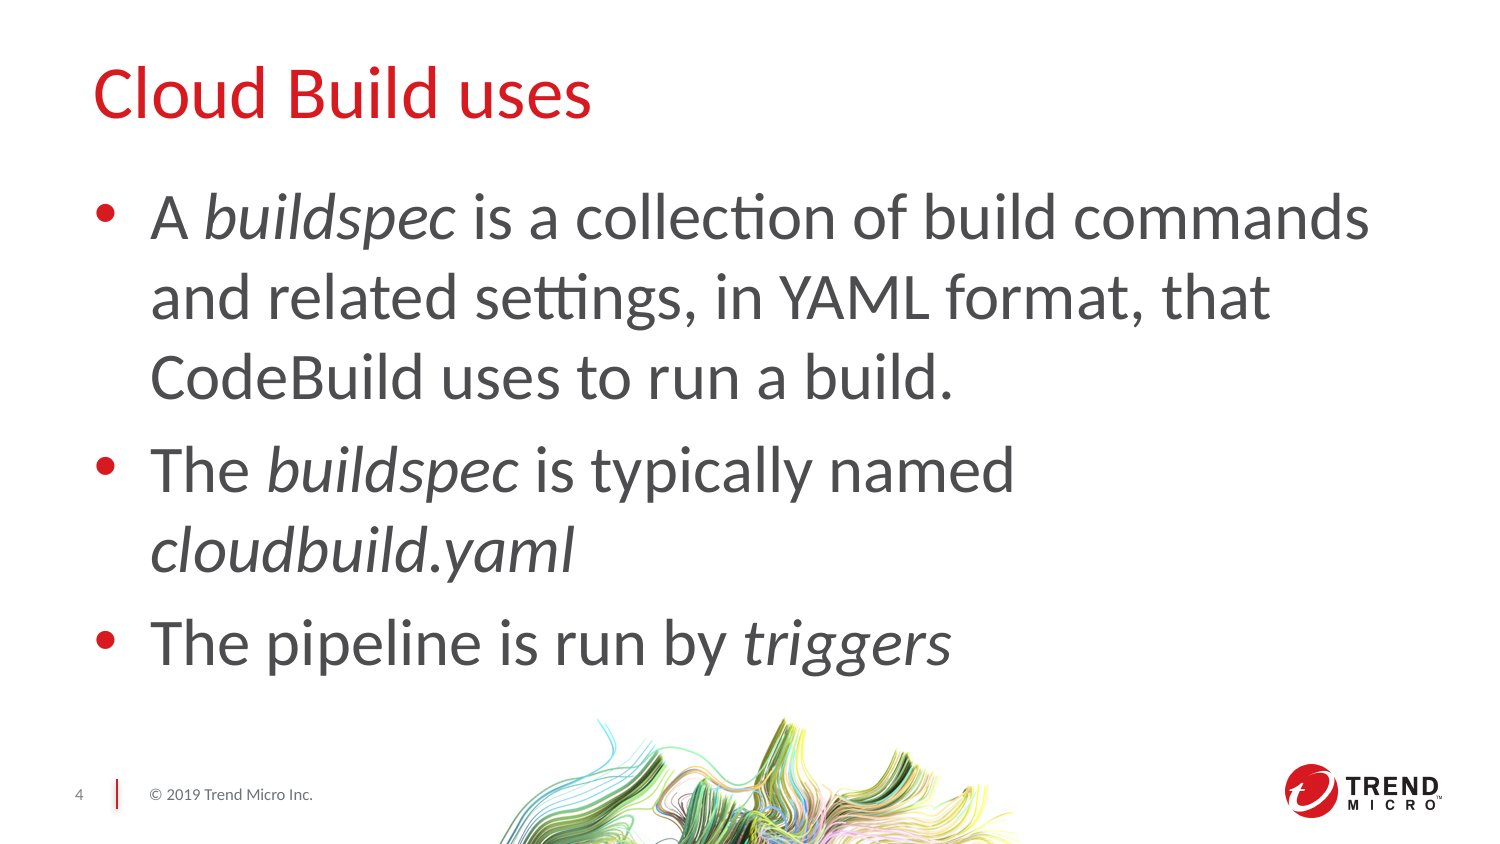

# Cloud Build uses
A buildspec is a collection of build commands and related settings, in YAML format, that CodeBuild uses to run a build.
The buildspec is typically named cloudbuild.yaml
The pipeline is run by triggers